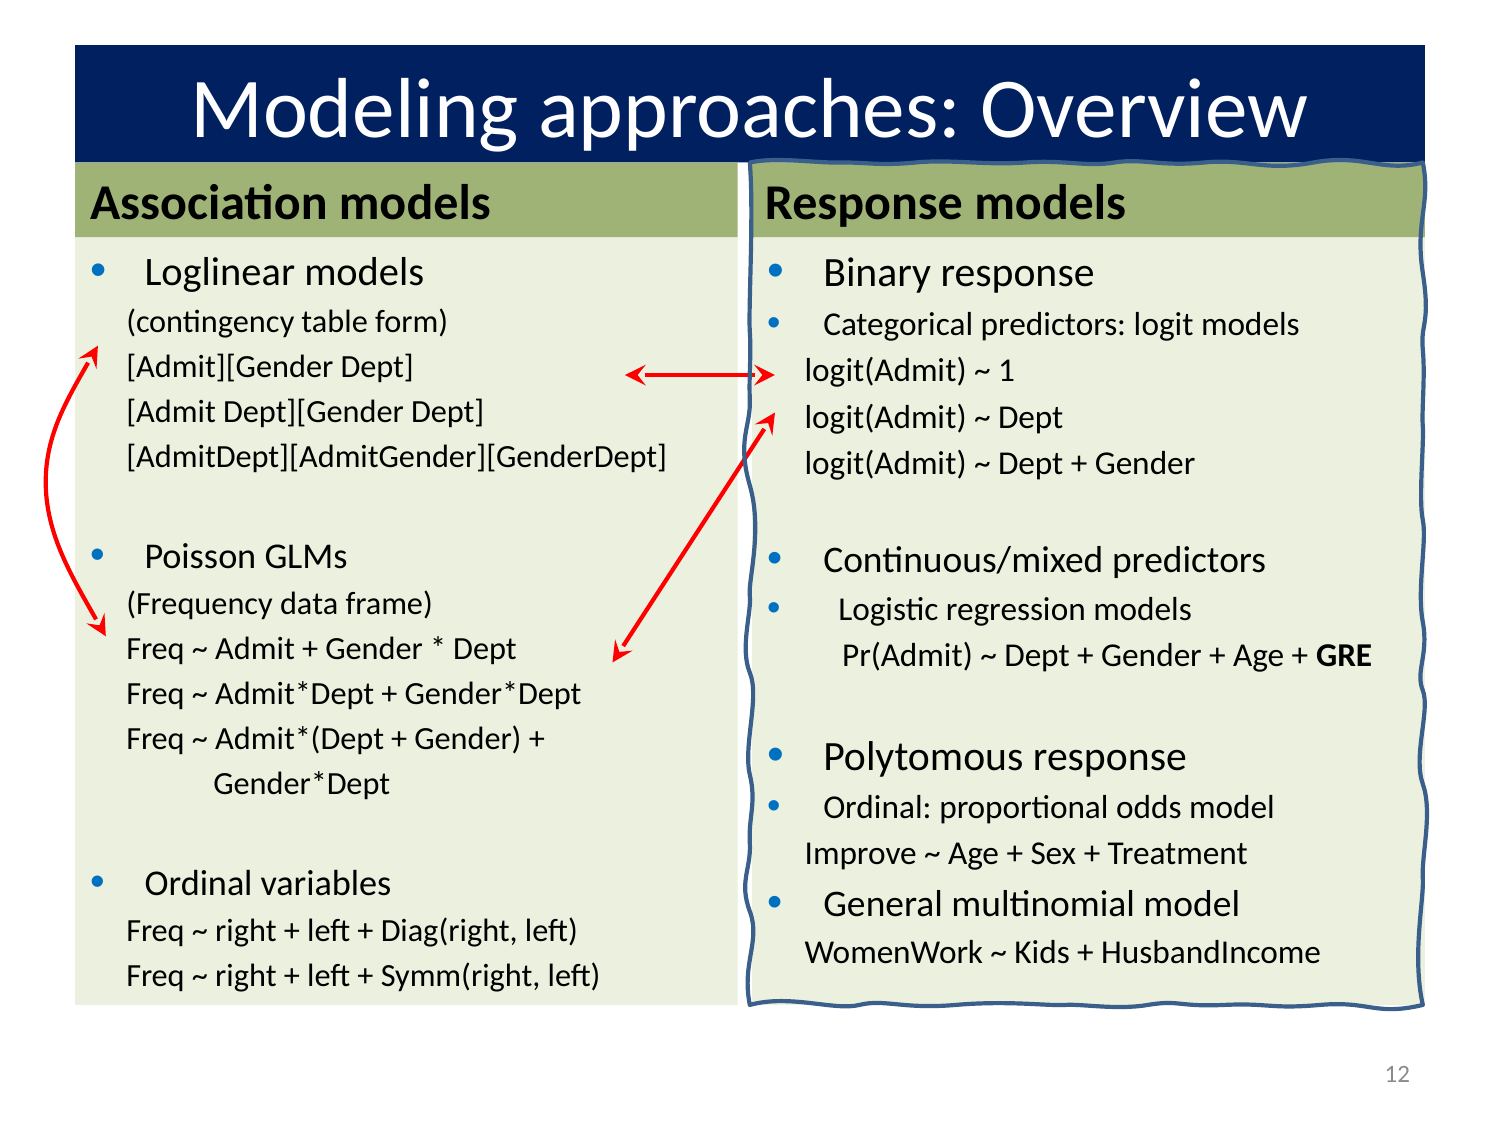

# Modeling approaches: Overview
Association models
Response models

Loglinear models
     (contingency table form)
     [Admit][Gender Dept]
     [Admit Dept][Gender Dept]
     [AdmitDept][AdmitGender][GenderDept]

Poisson GLMs
     (Frequency data frame)
     Freq ~ Admit + Gender * Dept
     Freq ~ Admit*Dept + Gender*Dept
     Freq ~ Admit*(Dept + Gender) +
                 Gender*Dept

Ordinal variables
     Freq ~ right + left + Diag(right, left)
     Freq ~ right + left + Symm(right, left)
Binary response
Categorical predictors: logit models
     logit(Admit) ~ 1
     logit(Admit) ~ Dept
     logit(Admit) ~ Dept + Gender

Continuous/mixed predictors
  Logistic regression models
          Pr(Admit) ~ Dept + Gender + Age + GRE

Polytomous response
Ordinal: proportional odds model
     Improve ~ Age + Sex + Treatment
General multinomial model
     WomenWork ~ Kids + HusbandIncome

12